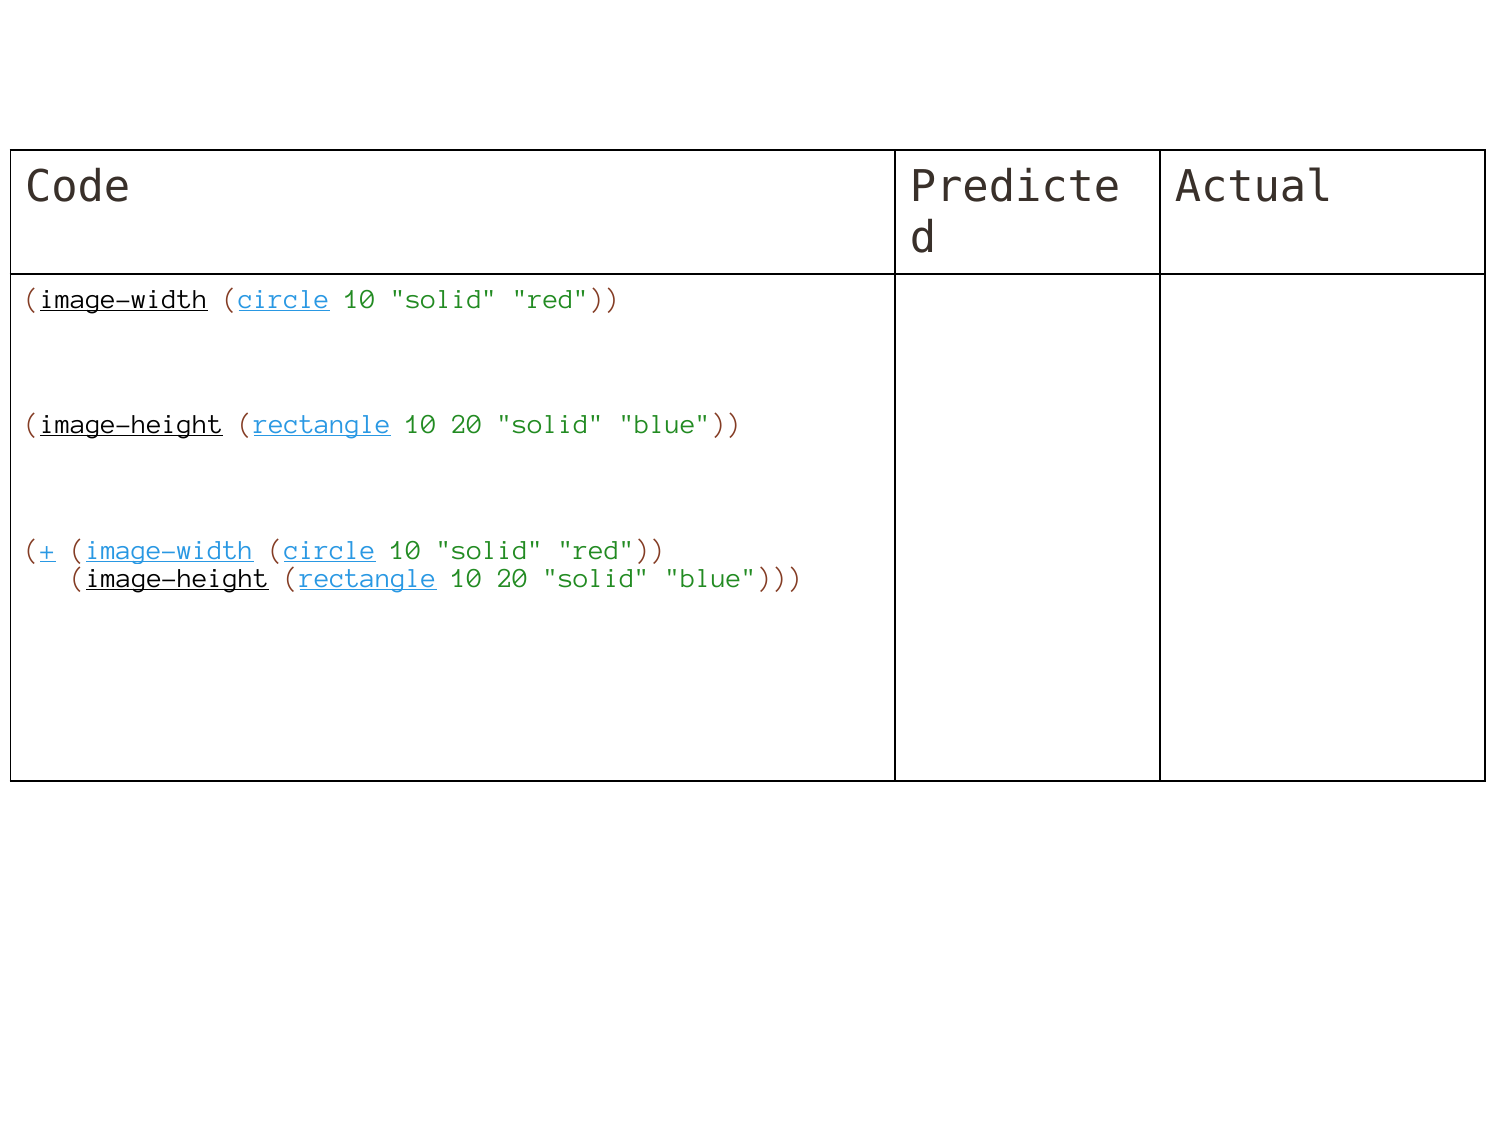

| Code | Predicted | Actual |
| --- | --- | --- |
| (image-width (circle 10 "solid" "red")) (image-height (rectangle 10 20 "solid" "blue")) (+ (image-width (circle 10 "solid" "red")) (image-height (rectangle 10 20 "solid" "blue"))) |  |  |